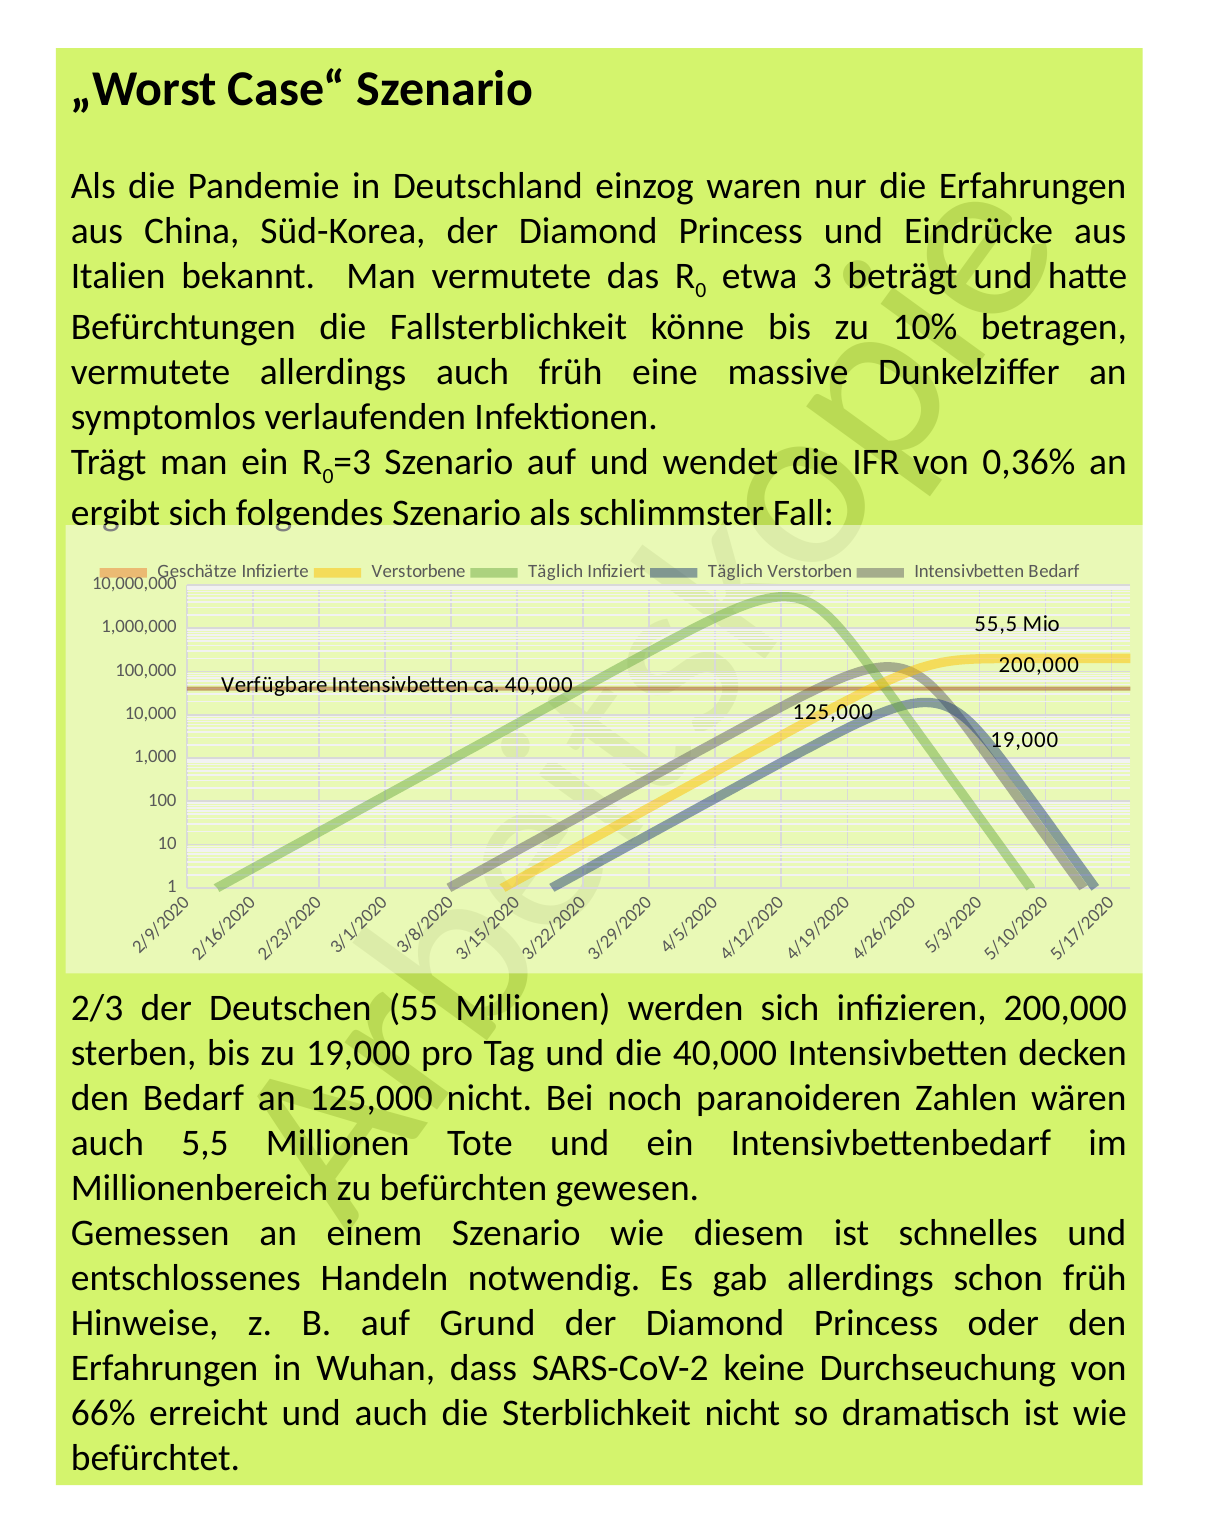

„Worst Case“ Szenario

Als die Pandemie in Deutschland einzog waren nur die Erfahrungen aus China, Süd-Korea, der Diamond Princess und Eindrücke aus Italien bekannt.  Man vermutete das R0 etwa 3 beträgt und hatte Befürchtungen die Fallsterblichkeit könne bis zu 10% betragen, vermutete allerdings auch früh eine massive Dunkelziffer an symptomlos verlaufenden Infektionen.
Trägt man ein R0=3 Szenario auf und wendet die IFR von 0,36% an ergibt sich folgendes Szenario als schlimmster Fall:

2/3 der Deutschen (55 Millionen) werden sich infizieren, 200,000 sterben, bis zu 19,000 pro Tag und die 40,000 Intensivbetten decken den Bedarf an 125,000 nicht. Bei noch paranoideren Zahlen wären auch 5,5 Millionen Tote und ein Intensivbettenbedarf im Millionenbereich zu befürchten gewesen.
Gemessen an einem Szenario wie diesem ist schnelles und entschlossenes Handeln notwendig. Es gab allerdings schon früh Hinweise, z. B. auf Grund der Diamond Princess oder den Erfahrungen in Wuhan, dass SARS-CoV-2 keine Durchseuchung von 66% erreicht und auch die Sterblichkeit nicht so dramatisch ist wie befürchtet.

### Chart

| Category |  Geschätze Infizierte  |  Verstorbene  |  Täglich Infiziert  |  Täglich Verstorben  |  |  Intensivbetten Bedarf  |
|---|---|---|---|---|---|---|